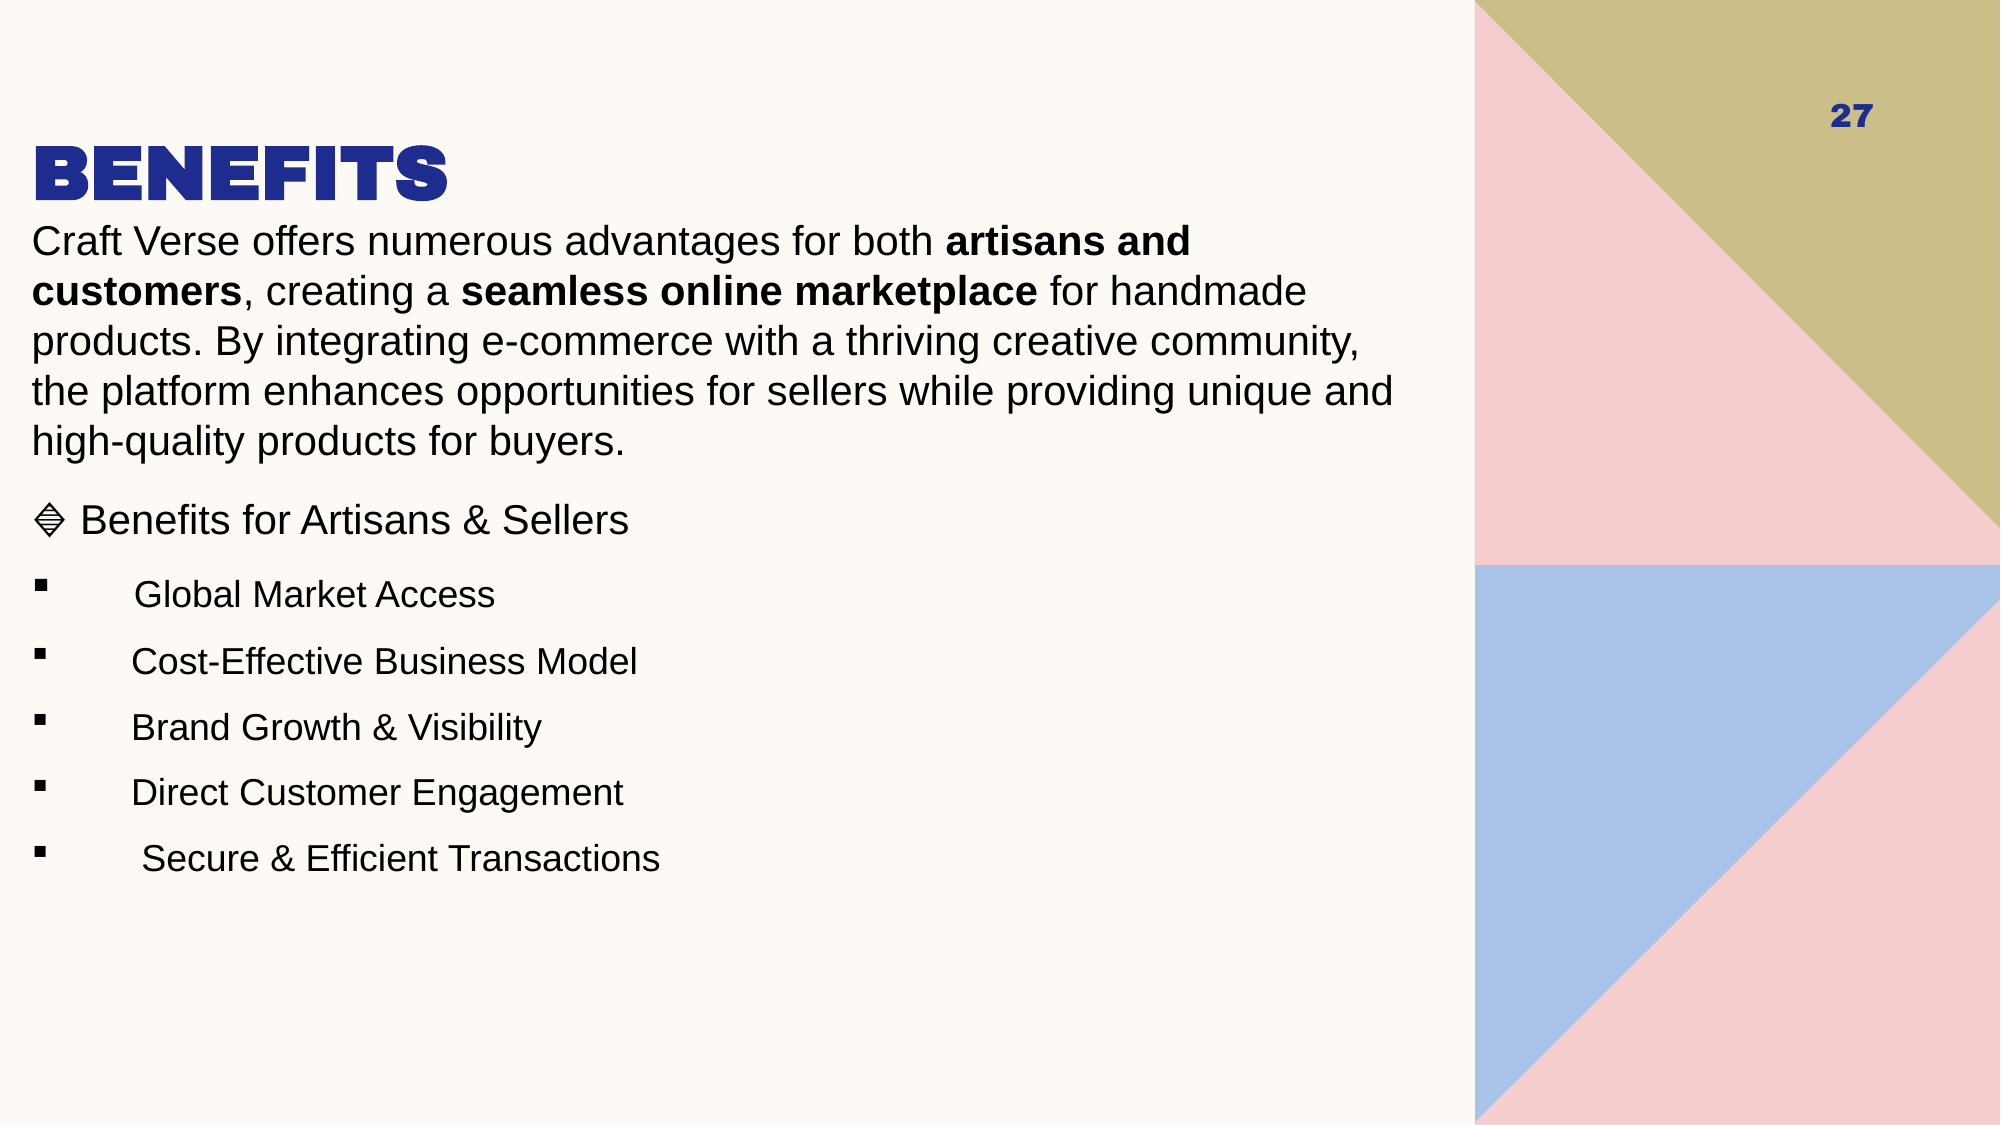

# Benefits
27
Craft Verse offers numerous advantages for both artisans and customers, creating a seamless online marketplace for handmade products. By integrating e-commerce with a thriving creative community, the platform enhances opportunities for sellers while providing unique and high-quality products for buyers.
🔹 Benefits for Artisans & Sellers
    Global Market Access
     Cost-Effective Business Model
     Brand Growth & Visibility
     Direct Customer Engagement
      Secure & Efficient Transactions